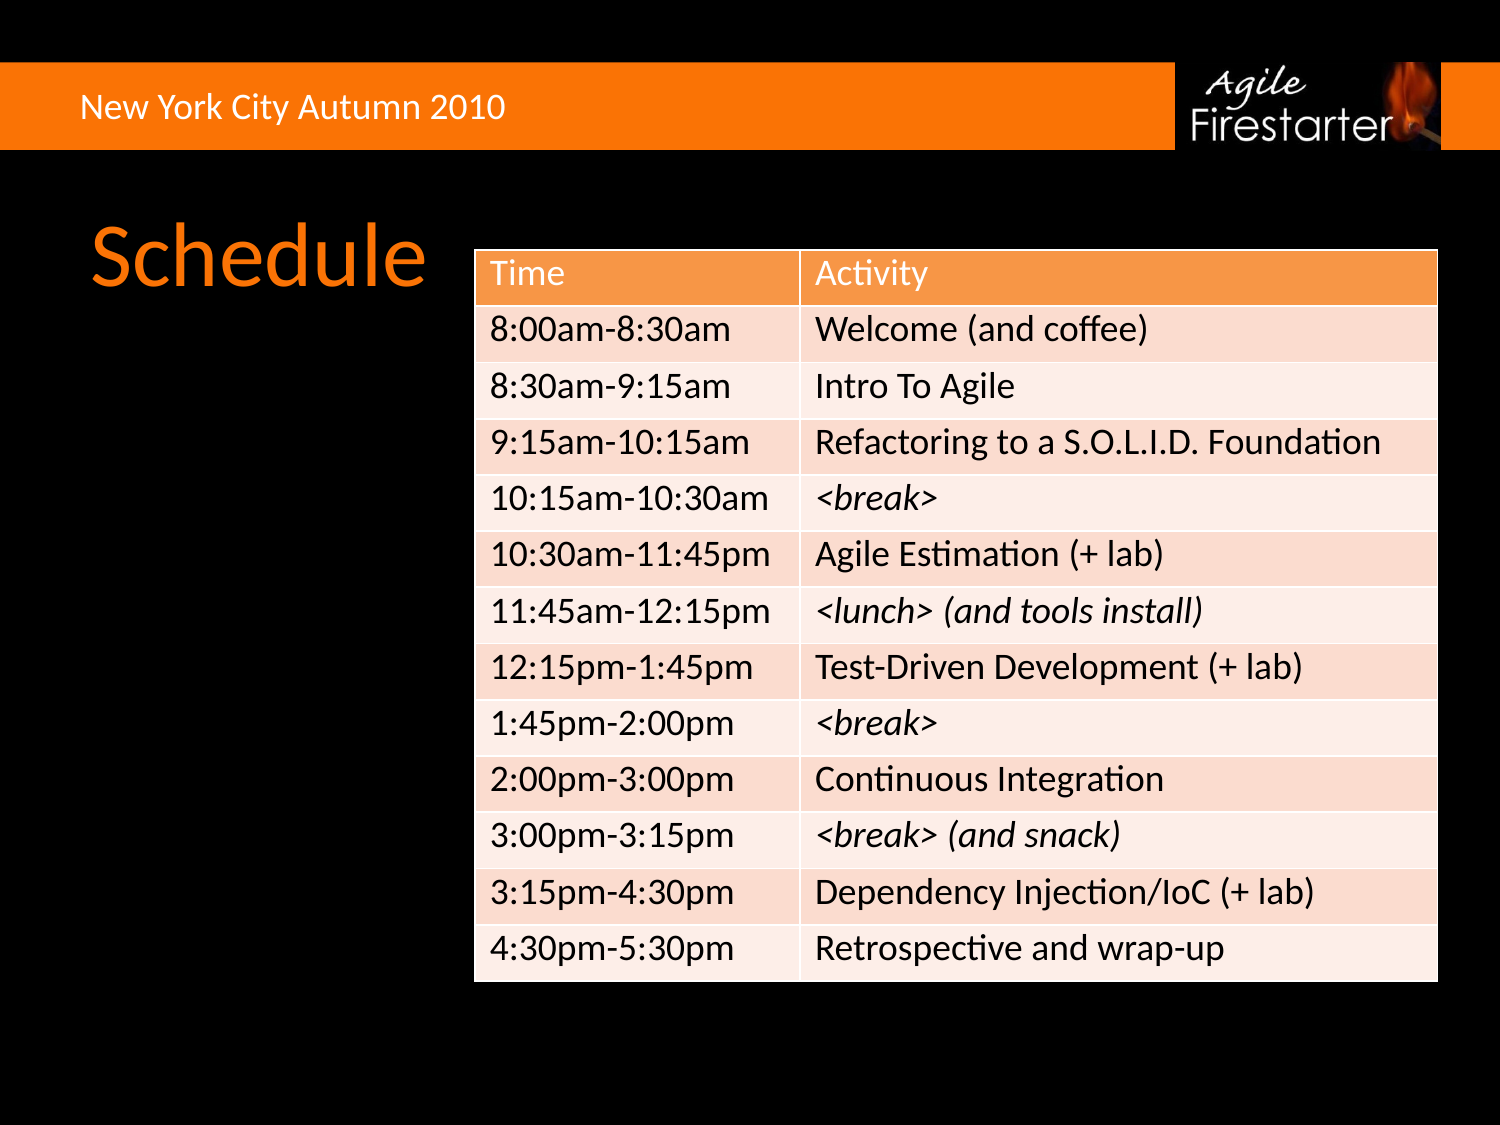

# Schedule
| Time | Activity |
| --- | --- |
| 8:00am-8:30am | Welcome (and coffee) |
| 8:30am-9:15am | Intro To Agile |
| 9:15am-10:15am | Refactoring to a S.O.L.I.D. Foundation |
| 10:15am-10:30am | <break> |
| 10:30am-11:45pm | Agile Estimation (+ lab) |
| 11:45am-12:15pm | <lunch> (and tools install) |
| 12:15pm-1:45pm | Test-Driven Development (+ lab) |
| 1:45pm-2:00pm | <break> |
| 2:00pm-3:00pm | Continuous Integration |
| 3:00pm-3:15pm | <break> (and snack) |
| 3:15pm-4:30pm | Dependency Injection/IoC (+ lab) |
| 4:30pm-5:30pm | Retrospective and wrap-up |